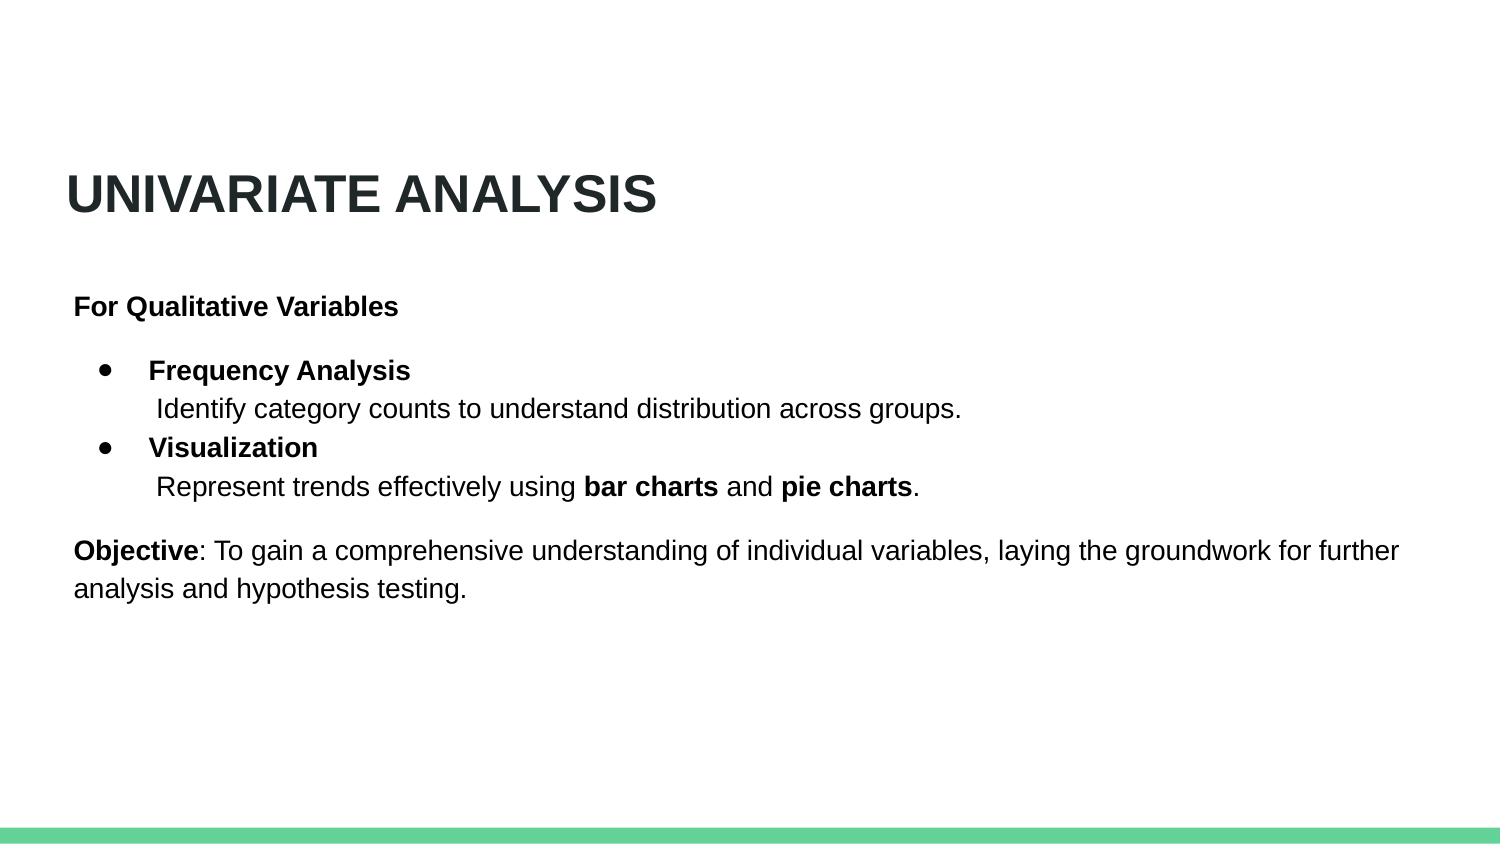

# UNIVARIATE ANALYSIS
For Qualitative Variables
Frequency Analysis
 Identify category counts to understand distribution across groups.
Visualization
 Represent trends effectively using bar charts and pie charts.
Objective: To gain a comprehensive understanding of individual variables, laying the groundwork for further analysis and hypothesis testing.